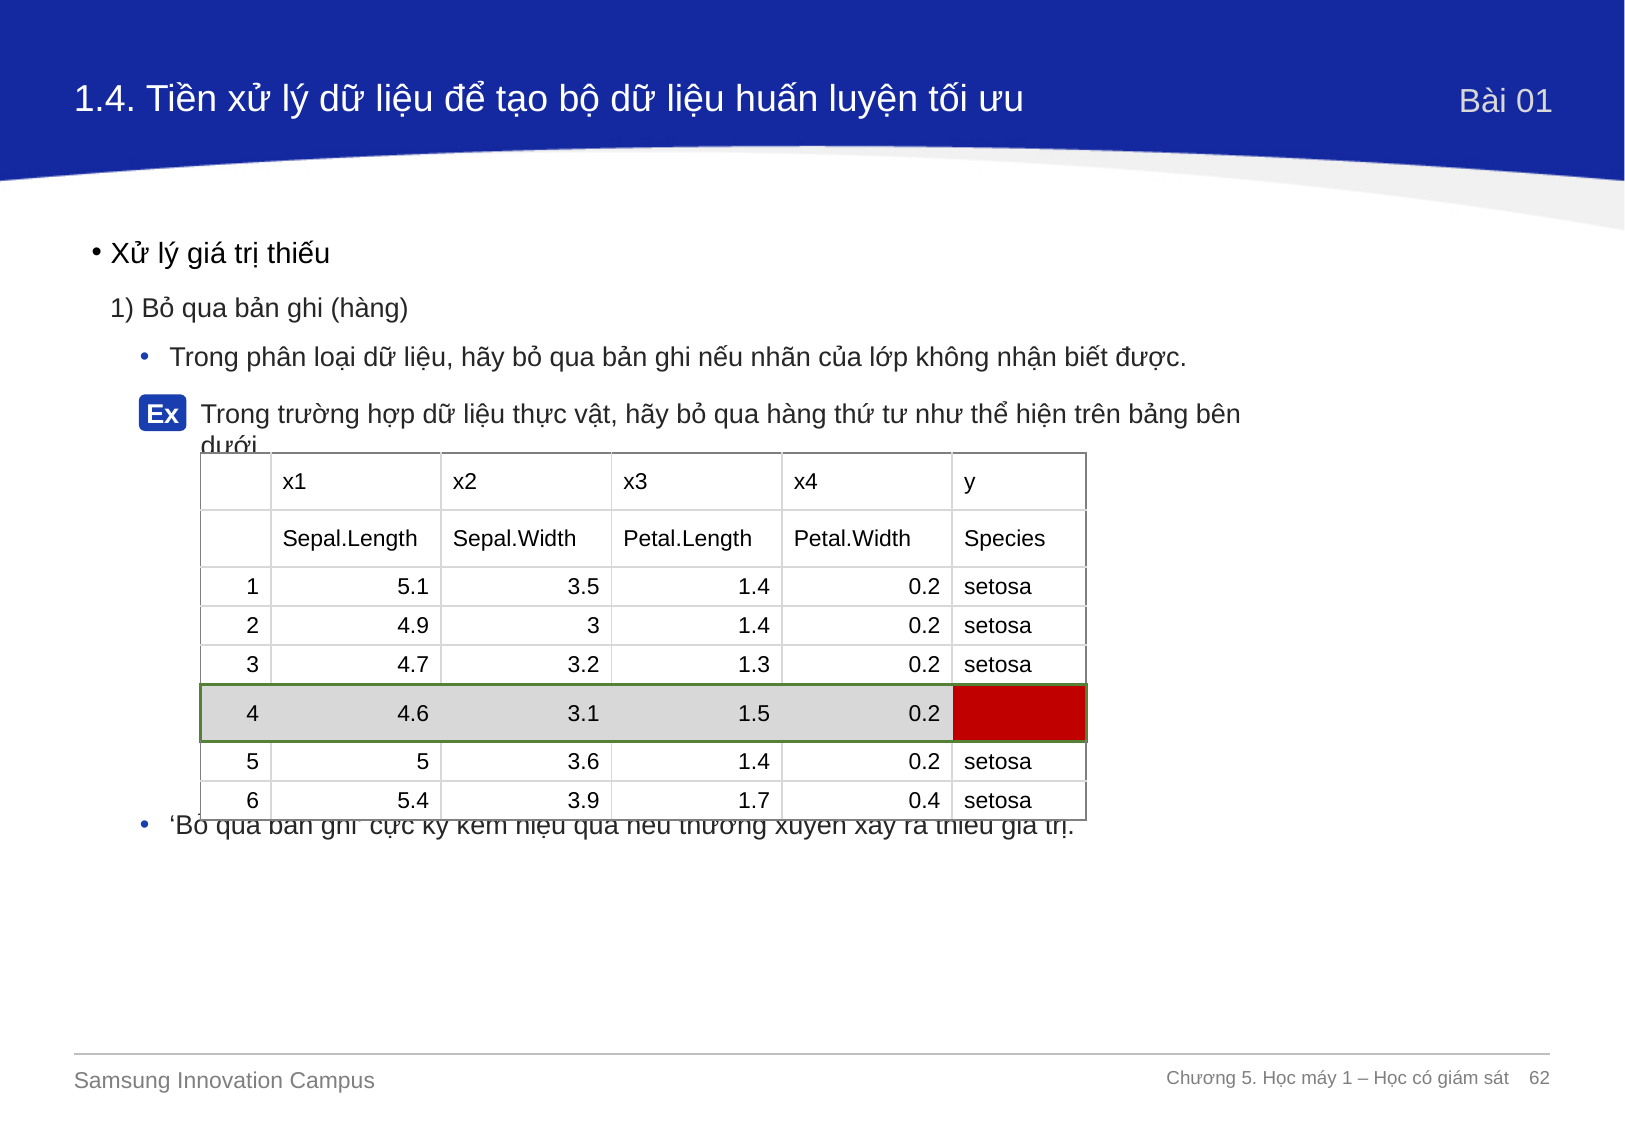

1.4. Tiền xử lý dữ liệu để tạo bộ dữ liệu huấn luyện tối ưu
Bài 01
Xử lý giá trị thiếu
1) Bỏ qua bản ghi (hàng)
Trong phân loại dữ liệu, hãy bỏ qua bản ghi nếu nhãn của lớp không nhận biết được.
Trong trường hợp dữ liệu thực vật, hãy bỏ qua hàng thứ tư như thể hiện trên bảng bên dưới.
Ex
|  | x1 | x2 | x3 | x4 | y |
| --- | --- | --- | --- | --- | --- |
|  | Sepal.Length | Sepal.Width | Petal.Length | Petal.Width | Species |
| 1 | 5.1 | 3.5 | 1.4 | 0.2 | setosa |
| 2 | 4.9 | 3 | 1.4 | 0.2 | setosa |
| 3 | 4.7 | 3.2 | 1.3 | 0.2 | setosa |
| 4 | 4.6 | 3.1 | 1.5 | 0.2 |  |
| 5 | 5 | 3.6 | 1.4 | 0.2 | setosa |
| 6 | 5.4 | 3.9 | 1.7 | 0.4 | setosa |
‘Bỏ qua bản ghi’ cực kỳ kém hiệu quả nếu thường xuyên xảy ra thiếu giá trị.